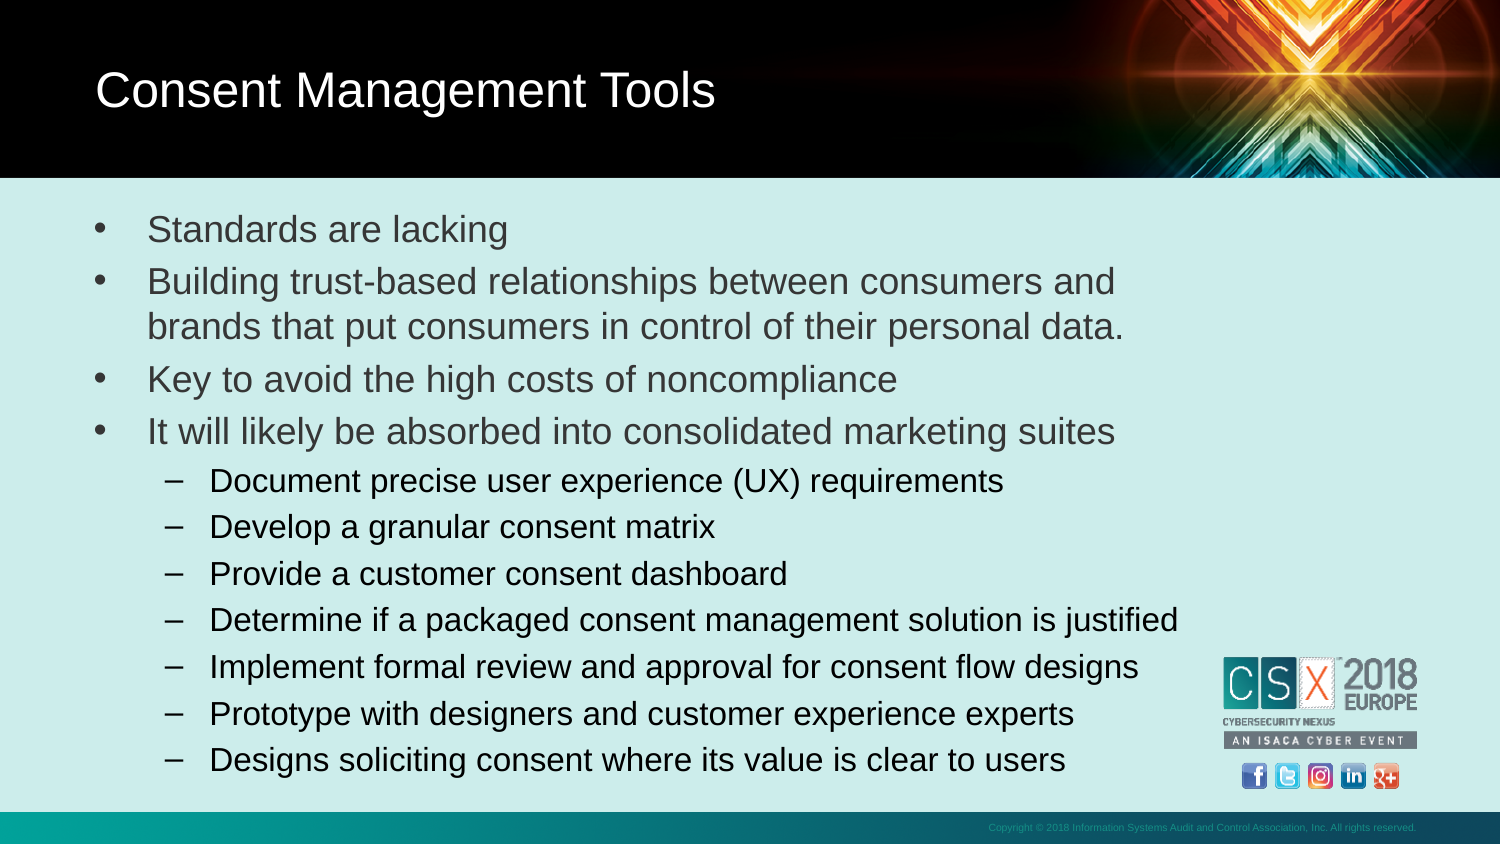

Consent Management Tools
Standards are lacking
Building trust-based relationships between consumers and brands that put consumers in control of their personal data.
Key to avoid the high costs of noncompliance
It will likely be absorbed into consolidated marketing suites
Document precise user experience (UX) requirements
Develop a granular consent matrix
Provide a customer consent dashboard
Determine if a packaged consent management solution is justified
Implement formal review and approval for consent flow designs
Prototype with designers and customer experience experts
Designs soliciting consent where its value is clear to users